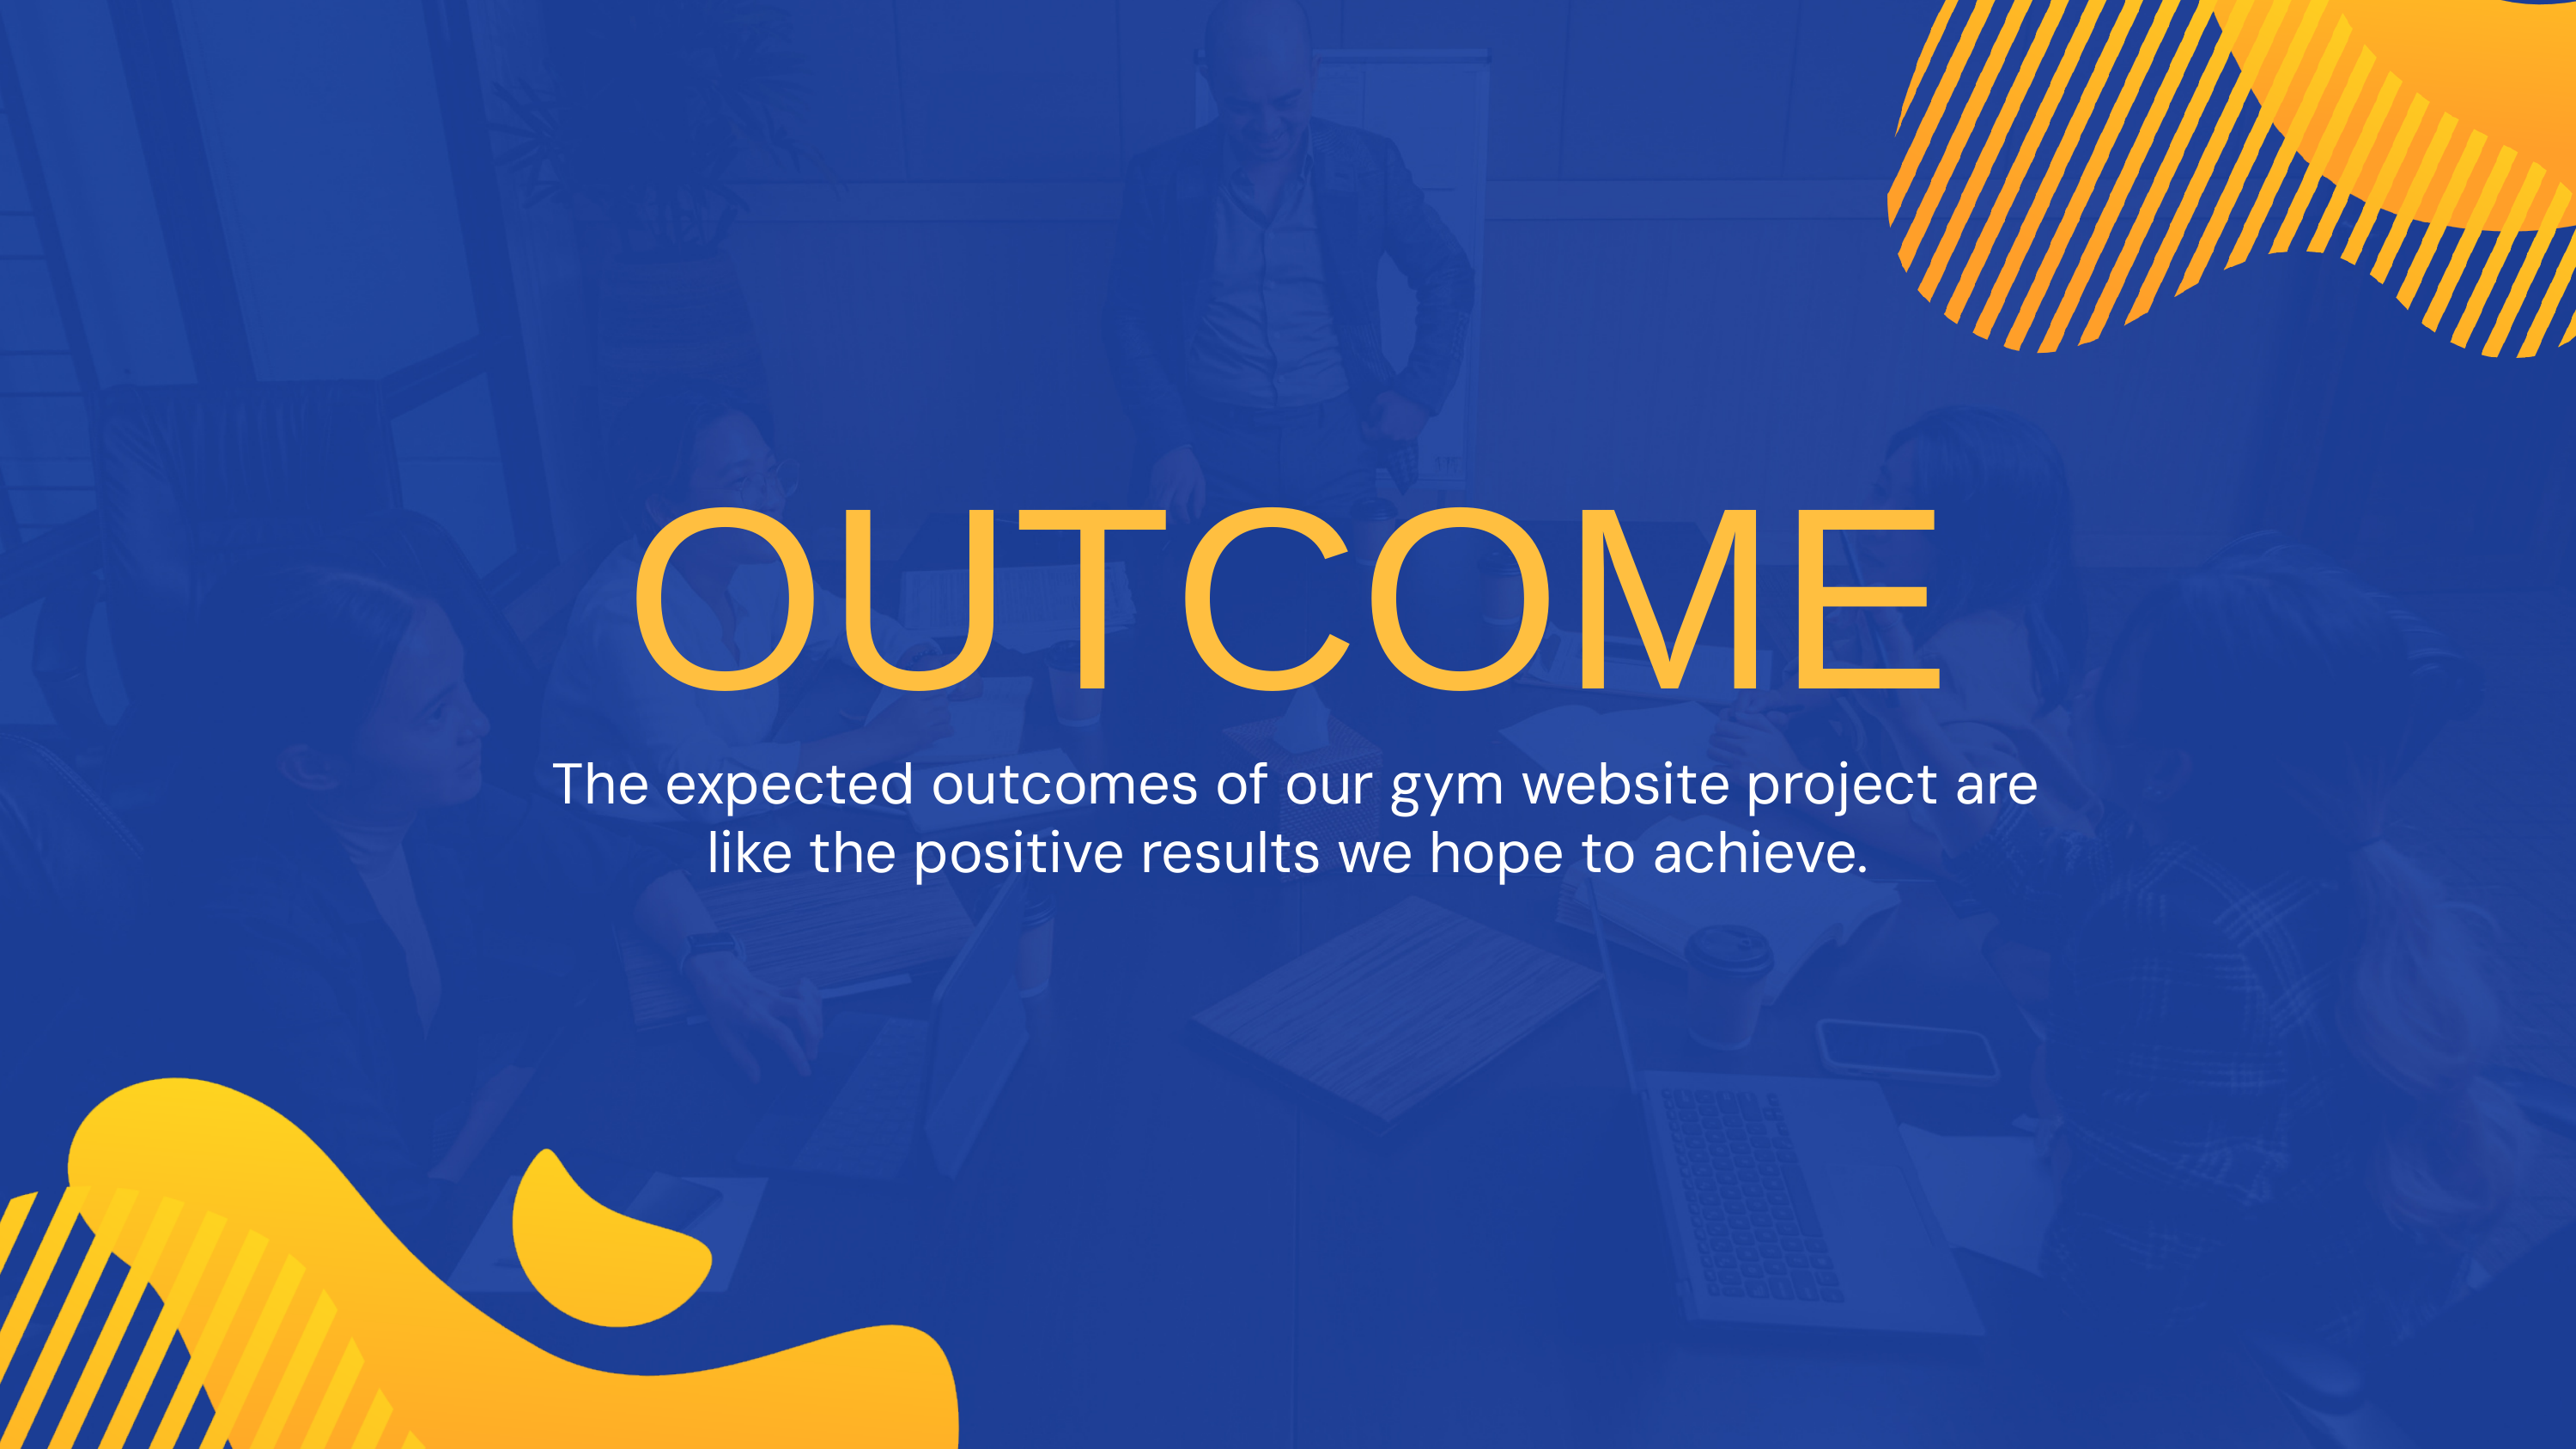

OUTCOME
The expected outcomes of our gym website project are like the positive results we hope to achieve.